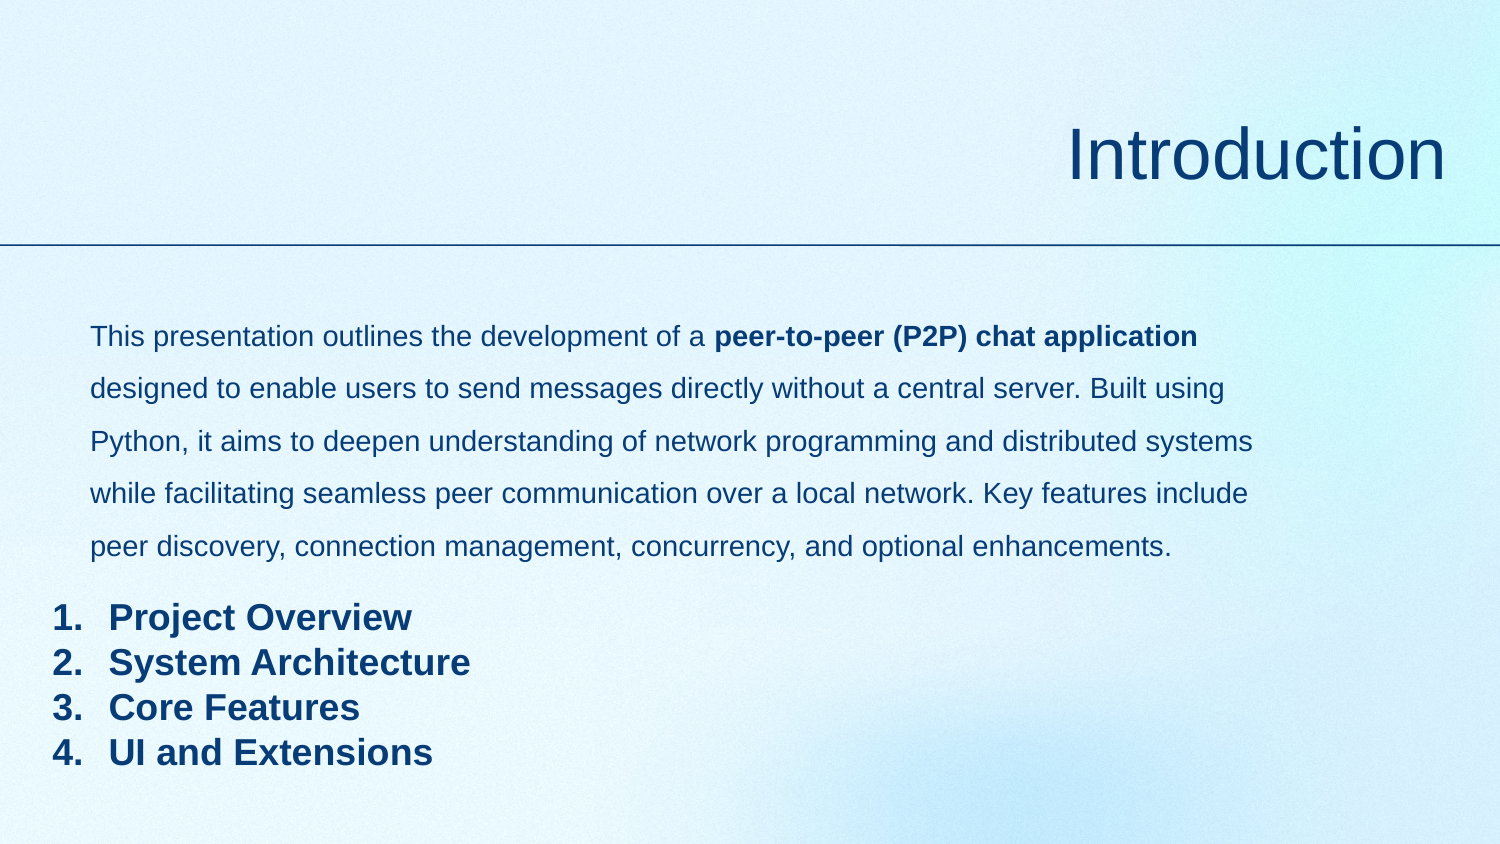

# Introduction
This presentation outlines the development of a peer-to-peer (P2P) chat application designed to enable users to send messages directly without a central server. Built using Python, it aims to deepen understanding of network programming and distributed systems while facilitating seamless peer communication over a local network. Key features include peer discovery, connection management, concurrency, and optional enhancements.
Project Overview
System Architecture
Core Features
UI and Extensions